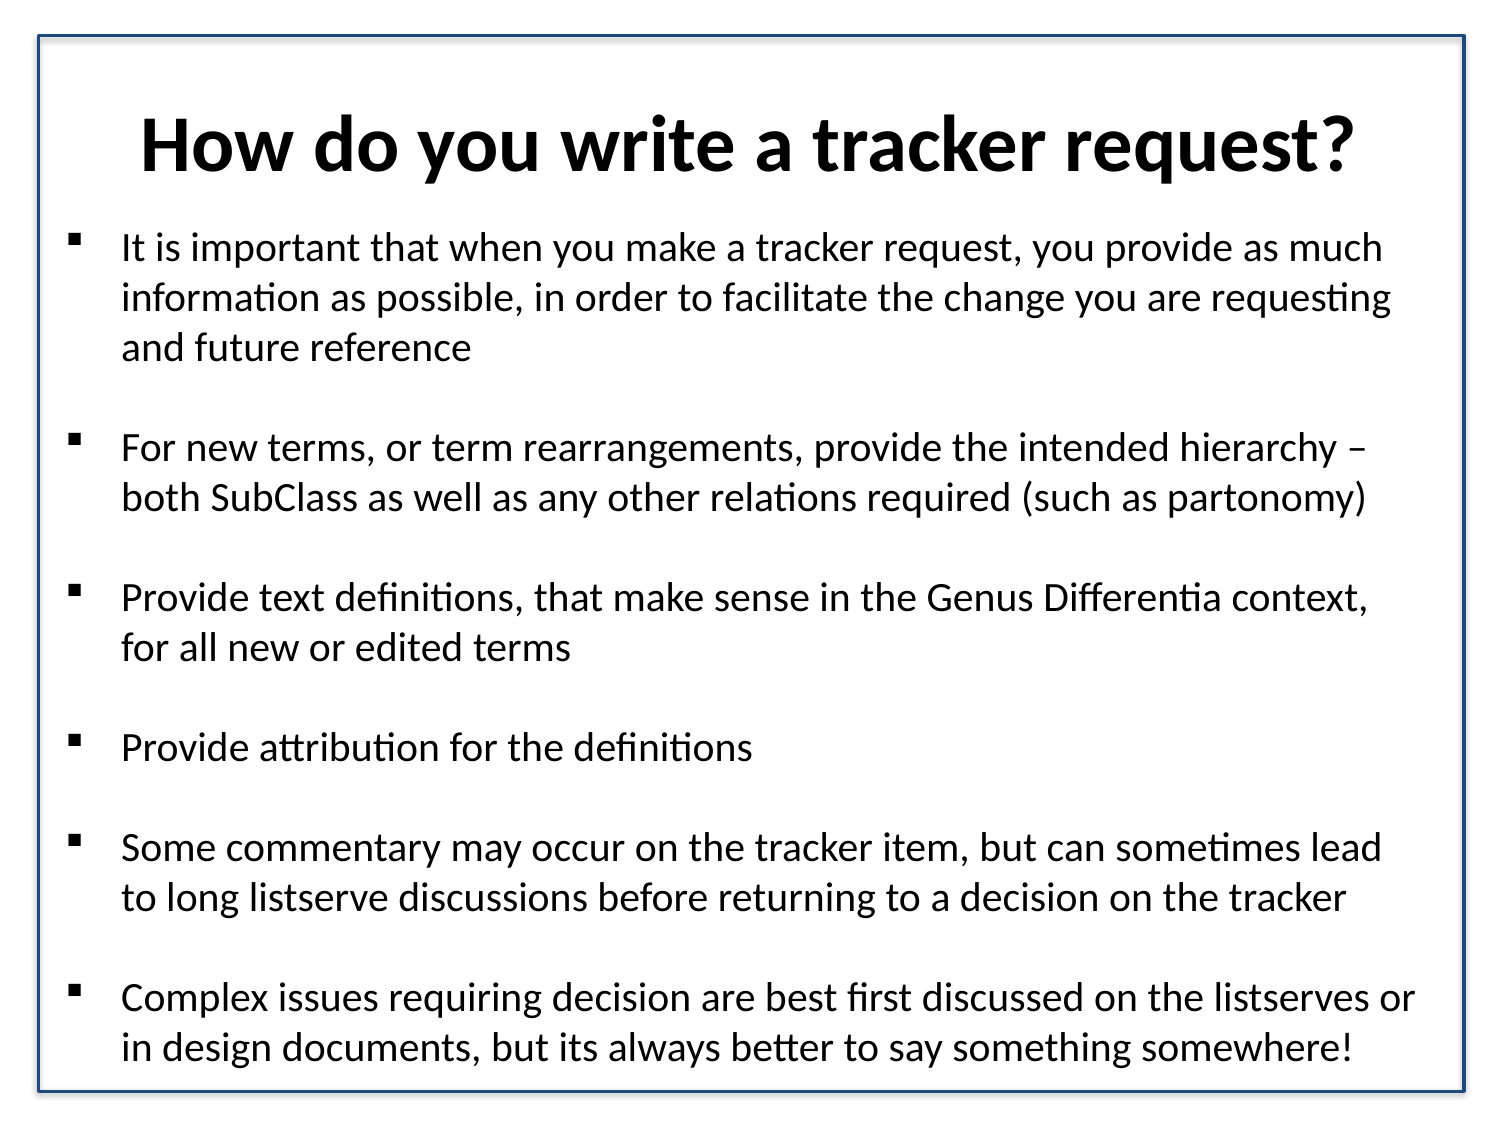

# How do you write a tracker request?
It is important that when you make a tracker request, you provide as much information as possible, in order to facilitate the change you are requesting and future reference

For new terms, or term rearrangements, provide the intended hierarchy – both SubClass as well as any other relations required (such as partonomy)

Provide text definitions, that make sense in the Genus Differentia context, for all new or edited terms

Provide attribution for the definitions

Some commentary may occur on the tracker item, but can sometimes lead to long listserve discussions before returning to a decision on the tracker

Complex issues requiring decision are best first discussed on the listserves or in design documents, but its always better to say something somewhere!